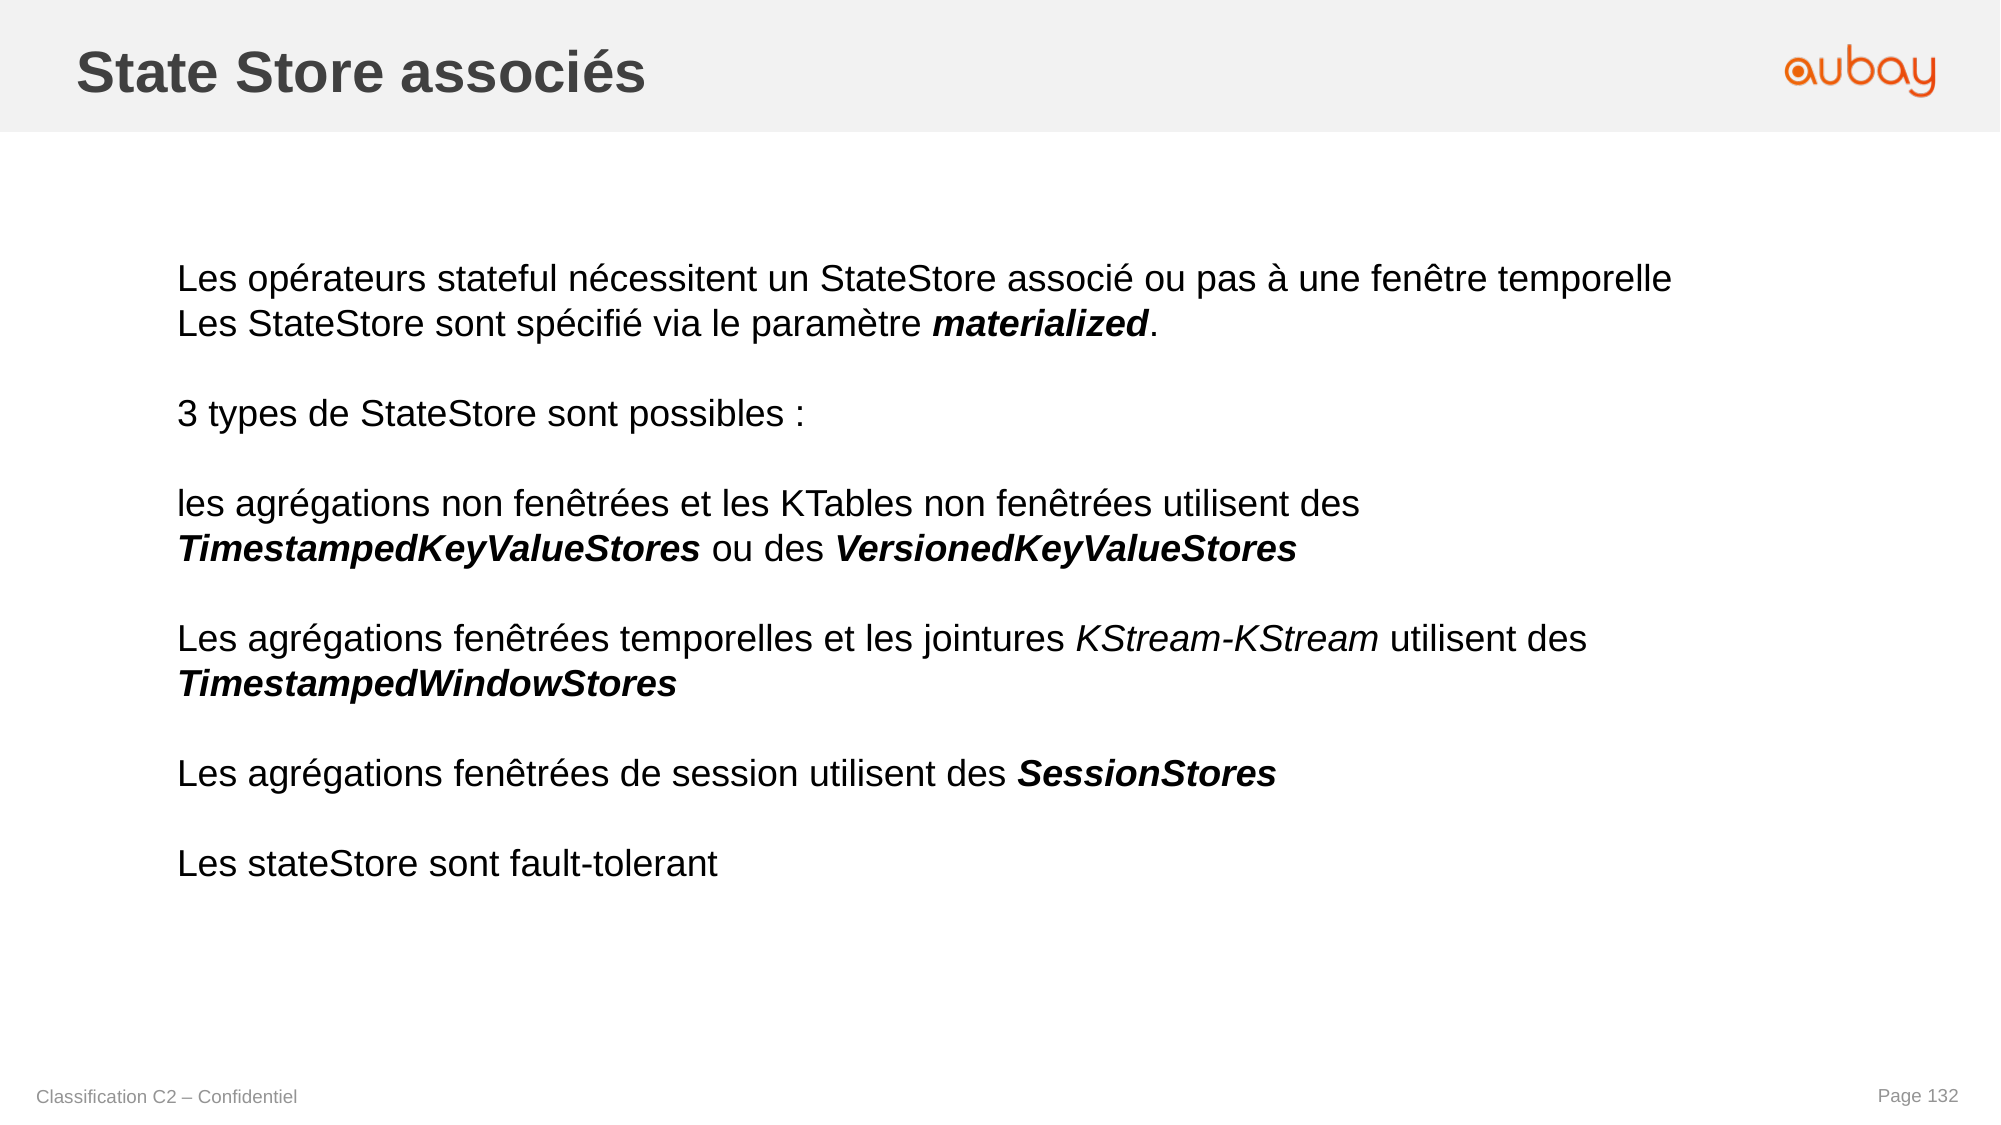

State Store associés

Les opérateurs stateful nécessitent un StateStore associé ou pas à une fenêtre temporelle
Les StateStore sont spécifié via le paramètre materialized.

3 types de StateStore sont possibles :

les agrégations non fenêtrées et les KTables non fenêtrées utilisent des TimestampedKeyValueStores ou des VersionedKeyValueStores

Les agrégations fenêtrées temporelles et les jointures KStream-KStream utilisent des TimestampedWindowStores

Les agrégations fenêtrées de session utilisent des SessionStores

Les stateStore sont fault-tolerant